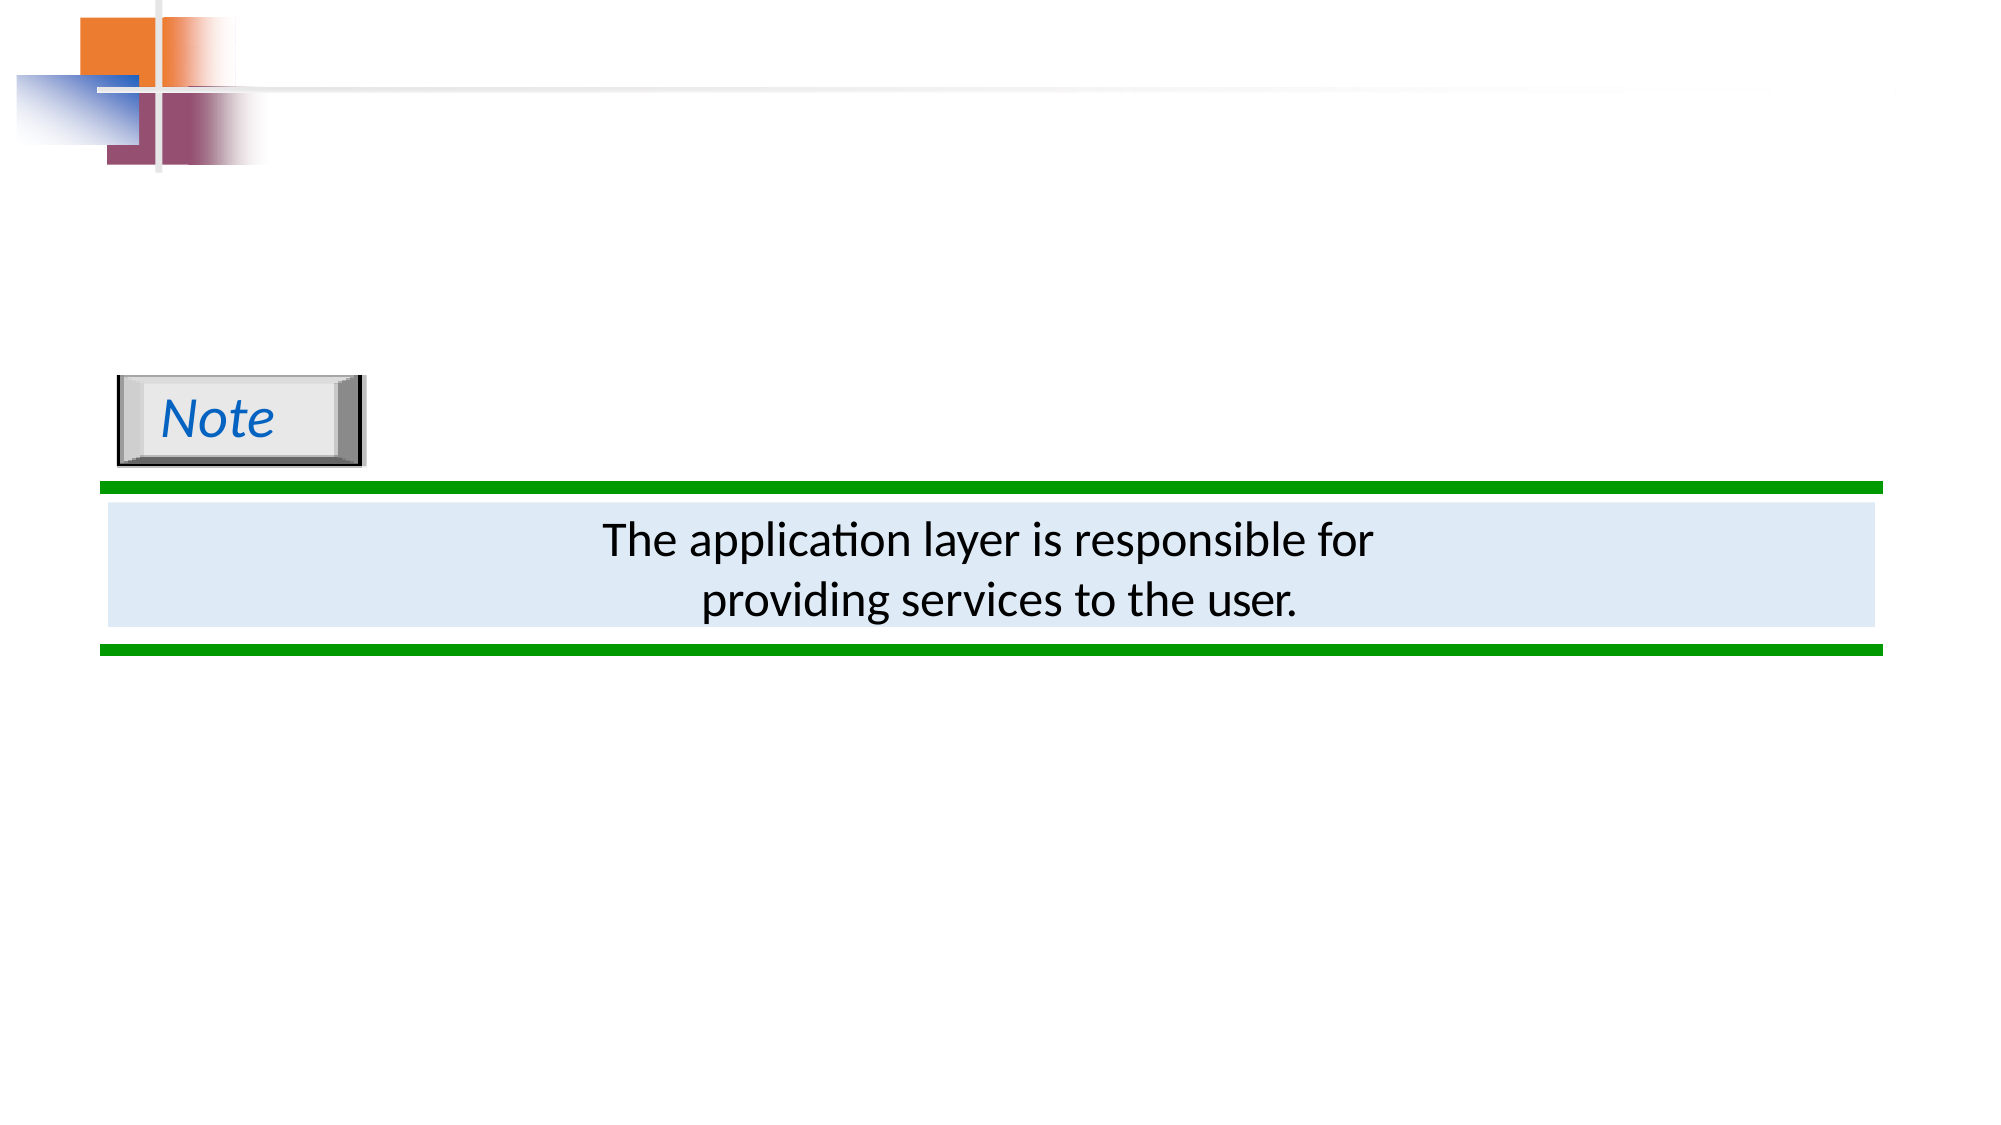

Note

The application layer is responsible for  providing services to the user.